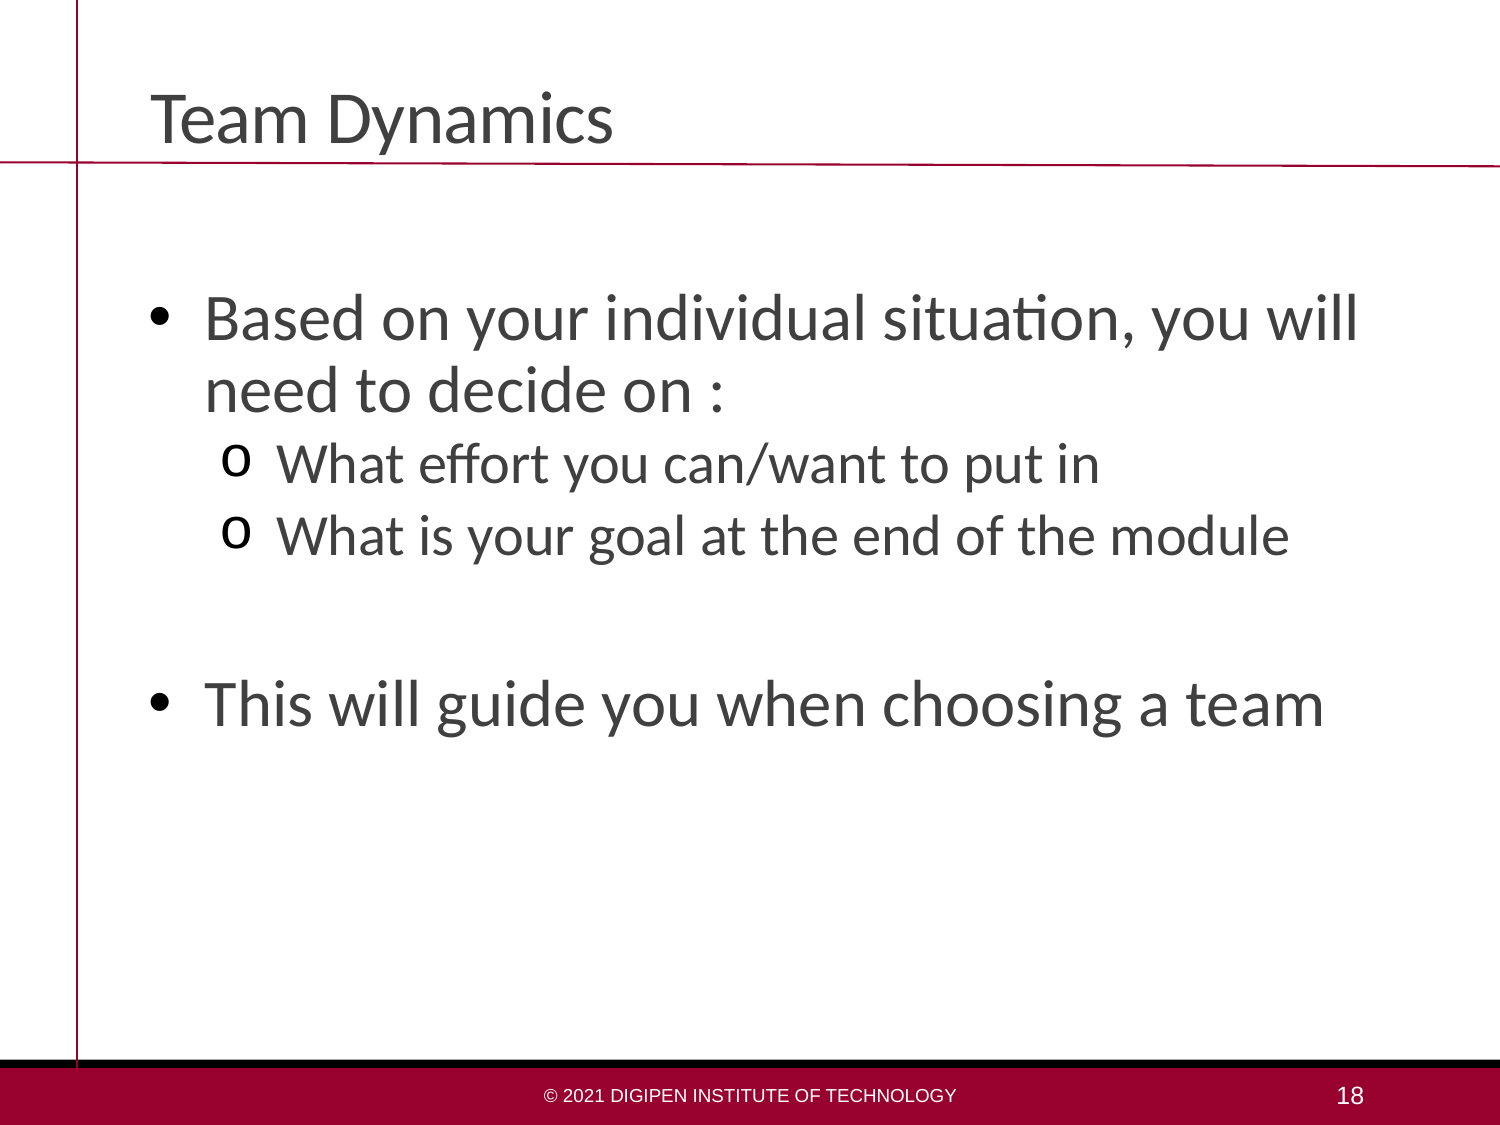

# Team Dynamics

Based on your individual situation, you will need to decide on :
What effort you can/want to put in
What is your goal at the end of the module

This will guide you when choosing a team

© 2021 DigiPen Institute of Technology
18